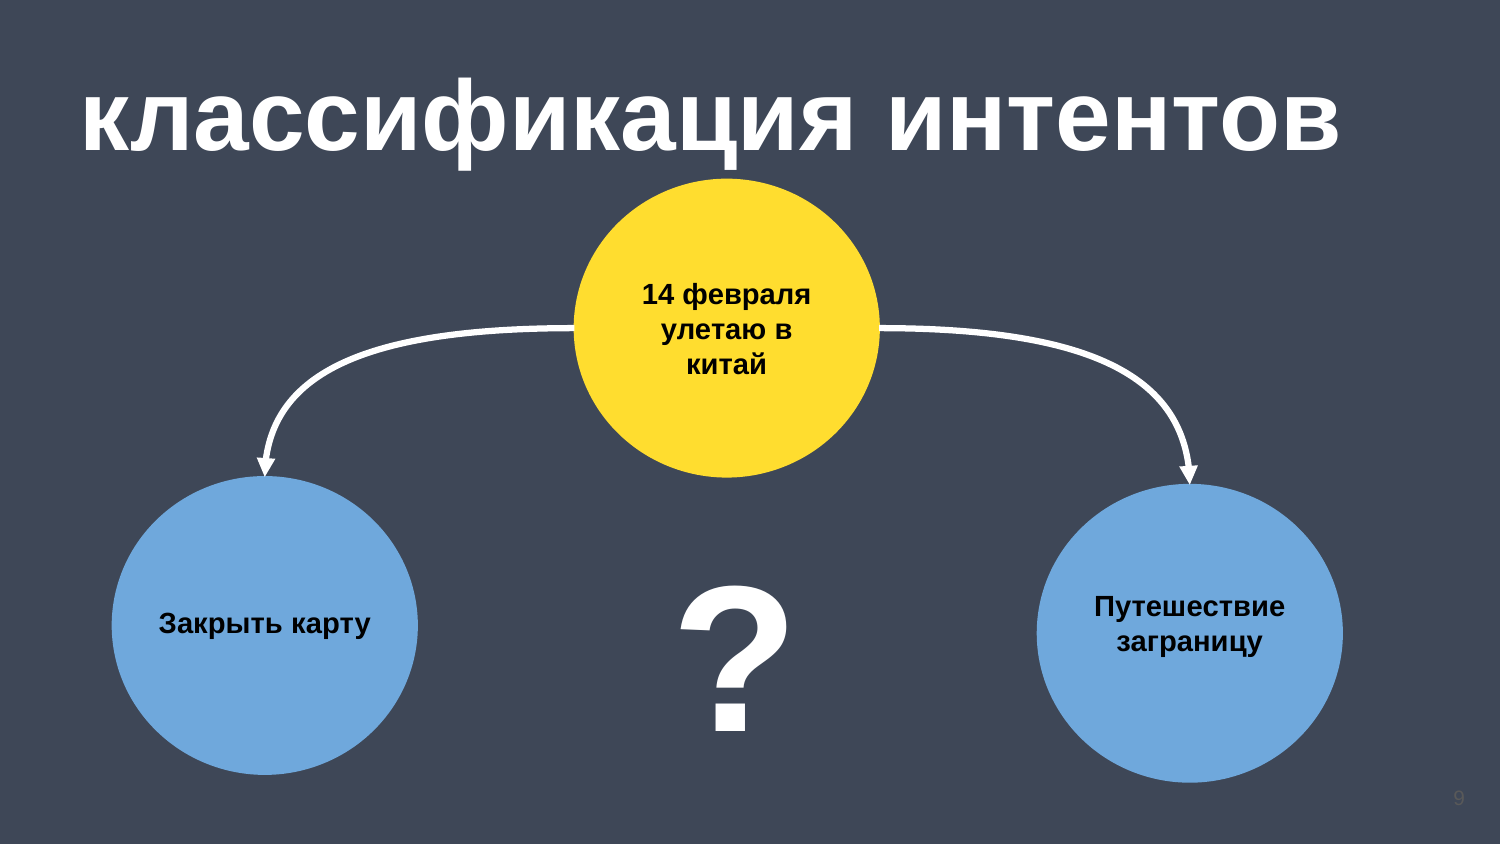

классификация интентов

14 февраля улетаю в китай

?
Путешествие заграницу

Закрыть карту

9